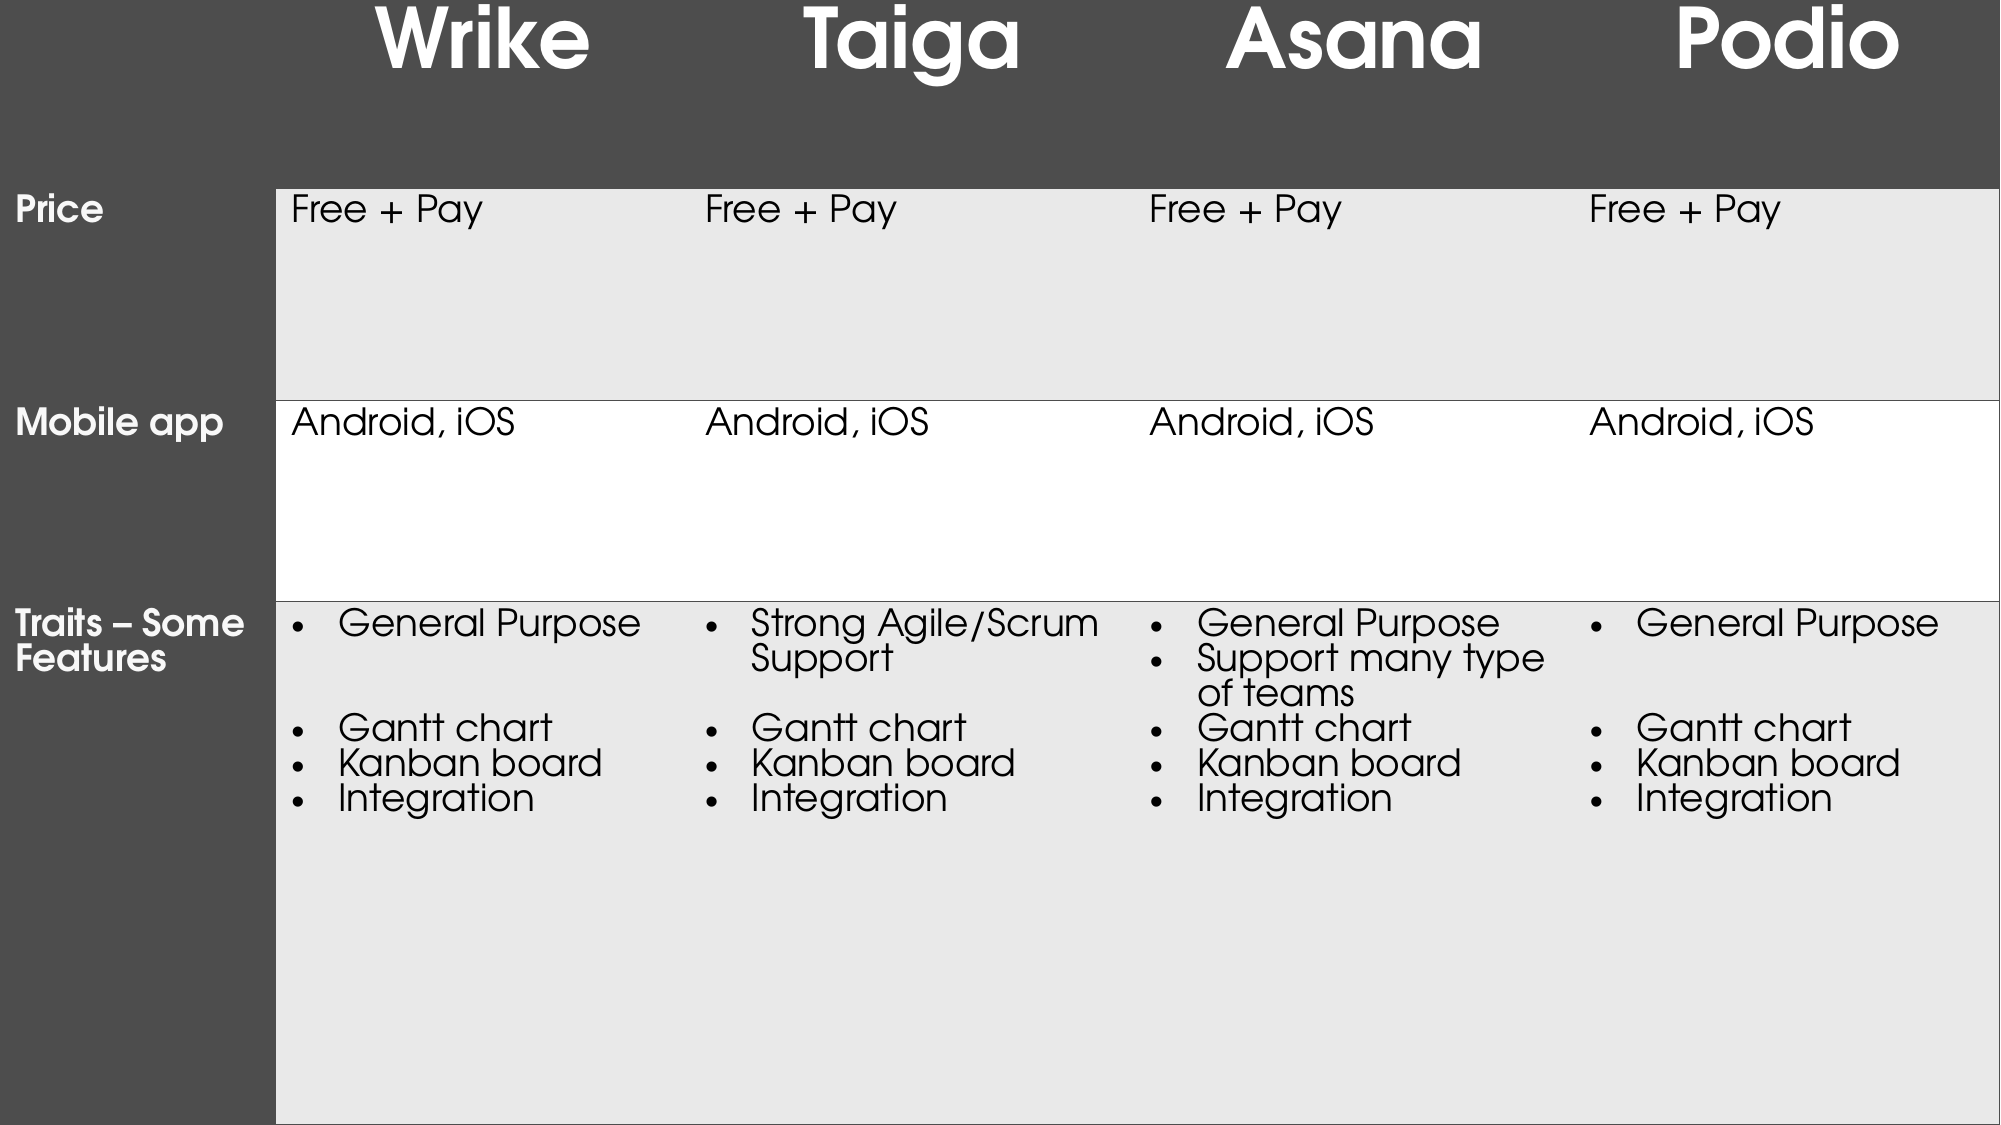

|  | Wrike | Taiga | Asana | Podio |
| --- | --- | --- | --- | --- |
| Price | Free + Pay | Free + Pay | Free + Pay | Free + Pay |
| Mobile app | Android, iOS | Android, iOS | Android, iOS | Android, iOS |
| Traits – Some Features | General Purpose Gantt chart Kanban board Integration | Strong Agile/Scrum Support Gantt chart Kanban board Integration | General Purpose Support many type of teams Gantt chart Kanban board Integration | General Purpose Gantt chart Kanban board Integration |